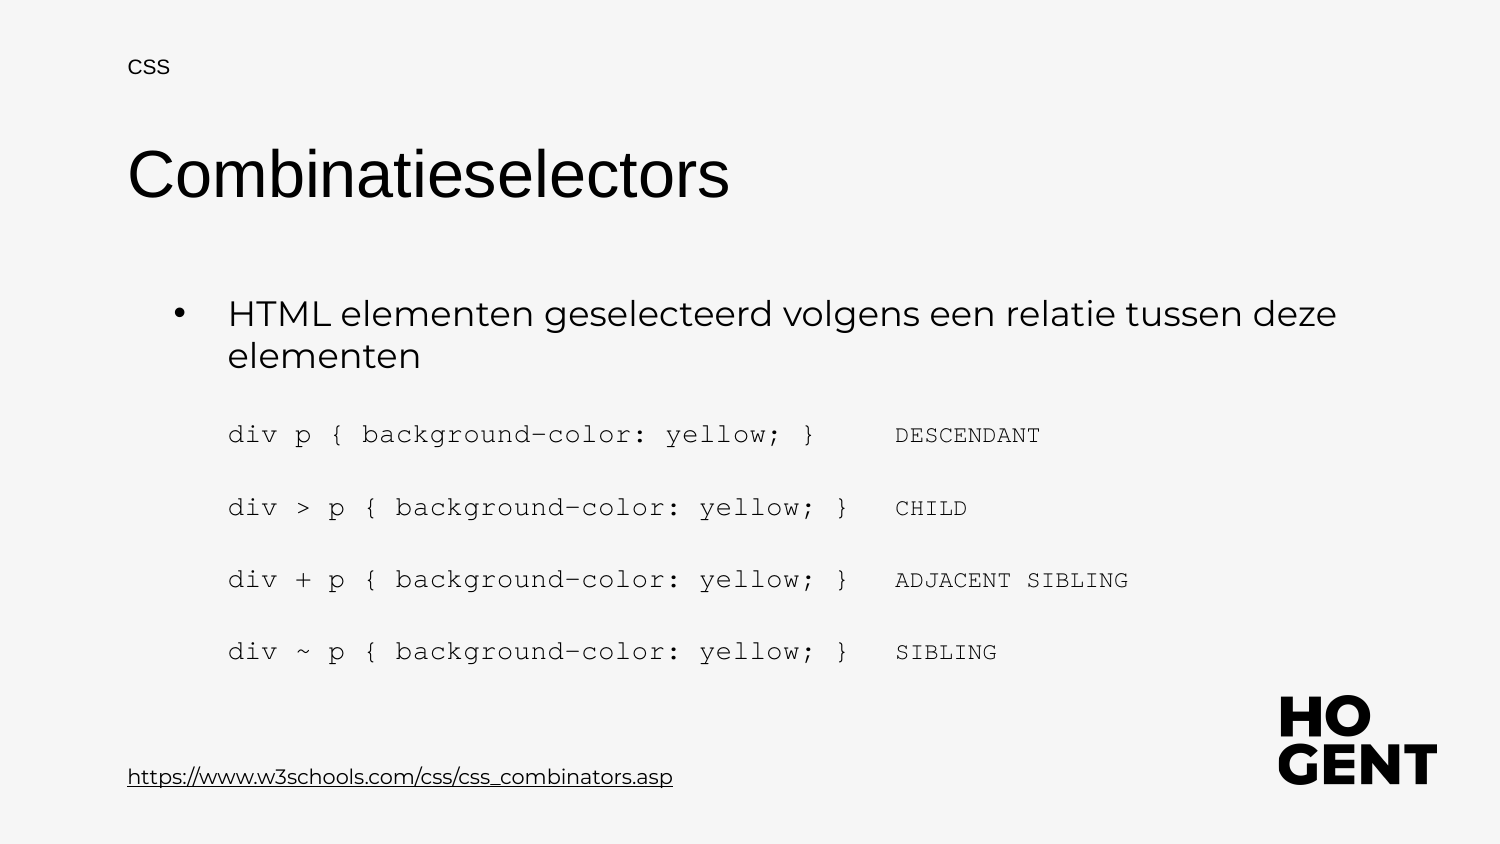

CSS
Combinatieselectors

HTML elementen geselecteerd volgens een relatie tussen deze elementen
div p { background-color: yellow; }				DESCENDANT
div > p { background-color: yellow; }			CHILD
div + p { background-color: yellow; }			ADJACENT SIBLING
div ~ p { background-color: yellow; }			SIBLING
https://www.w3schools.com/css/css_combinators.asp